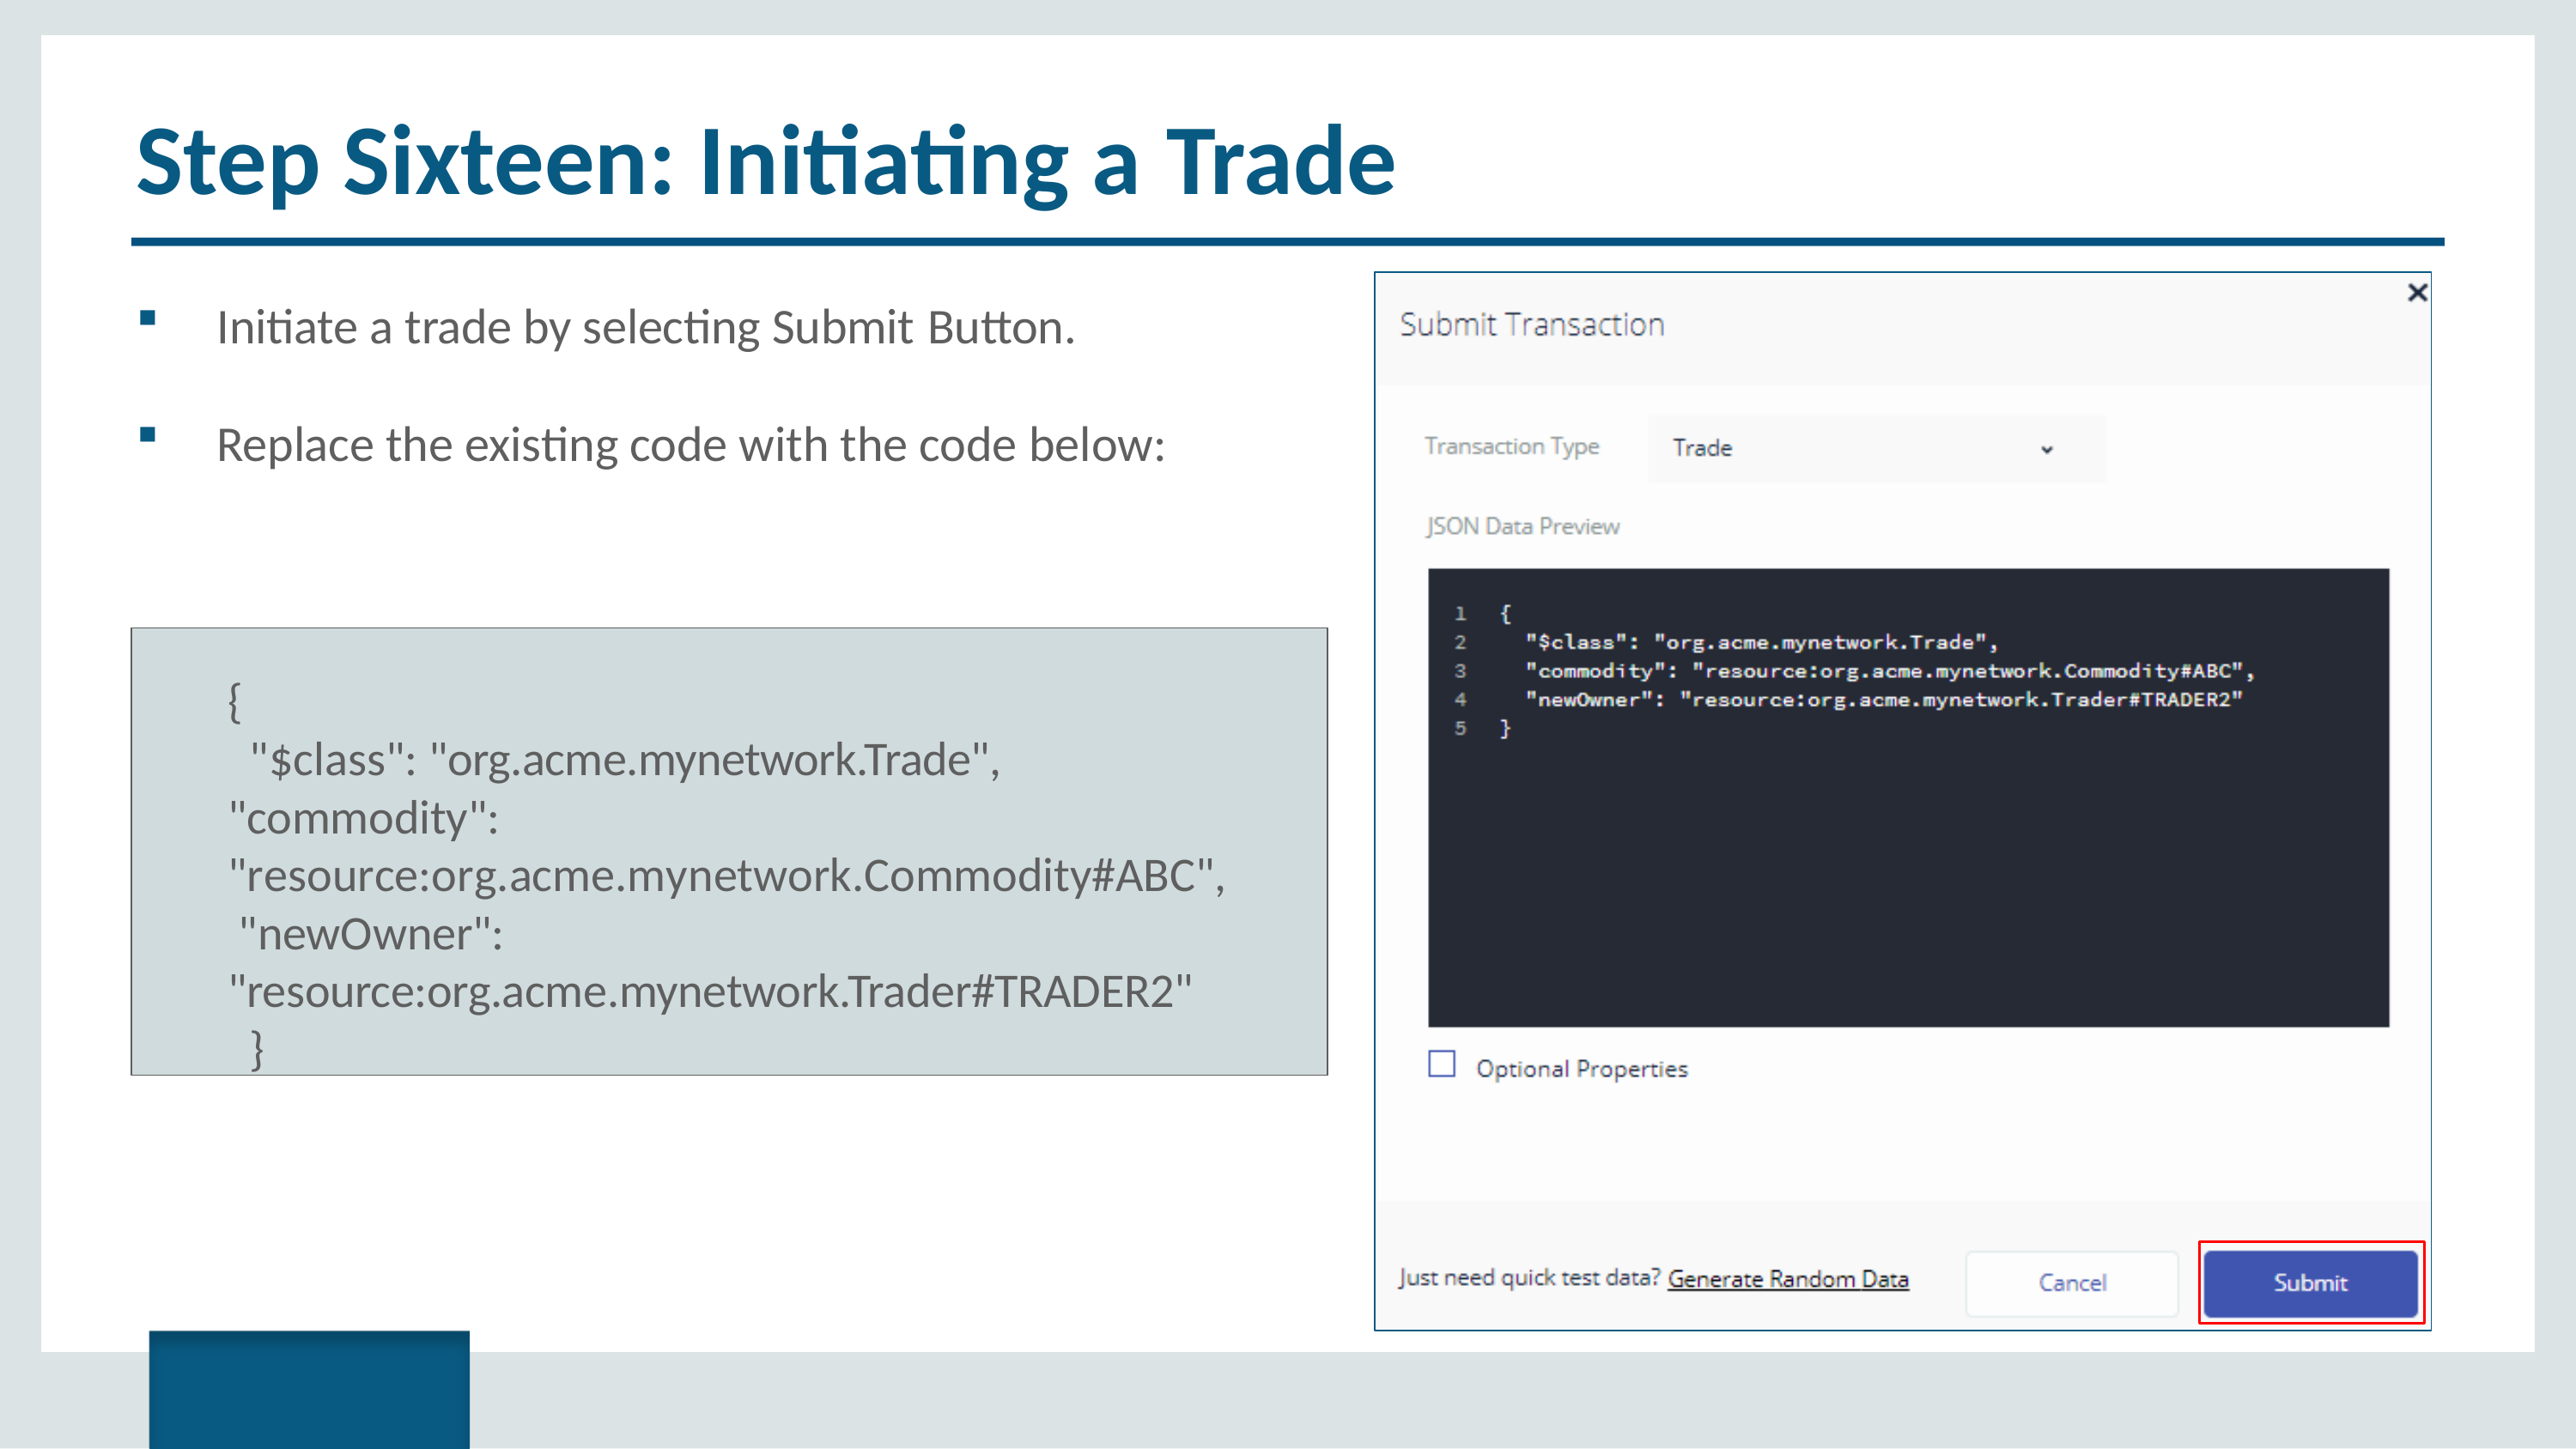

# Step Sixteen: Initiating a Trade

Initiate a trade by selecting Submit Button.

Replace the existing code with the code below:
{
"$class": "org.acme.mynetwork.Trade",  "commodity":  "resource:org.acme.mynetwork.Commodity#ABC",  "newOwner":  "resource:org.acme.mynetwork.Trader#TRADER2"
}

Copyright © 2017, edureka and/or its affiliates. All rights reserved.